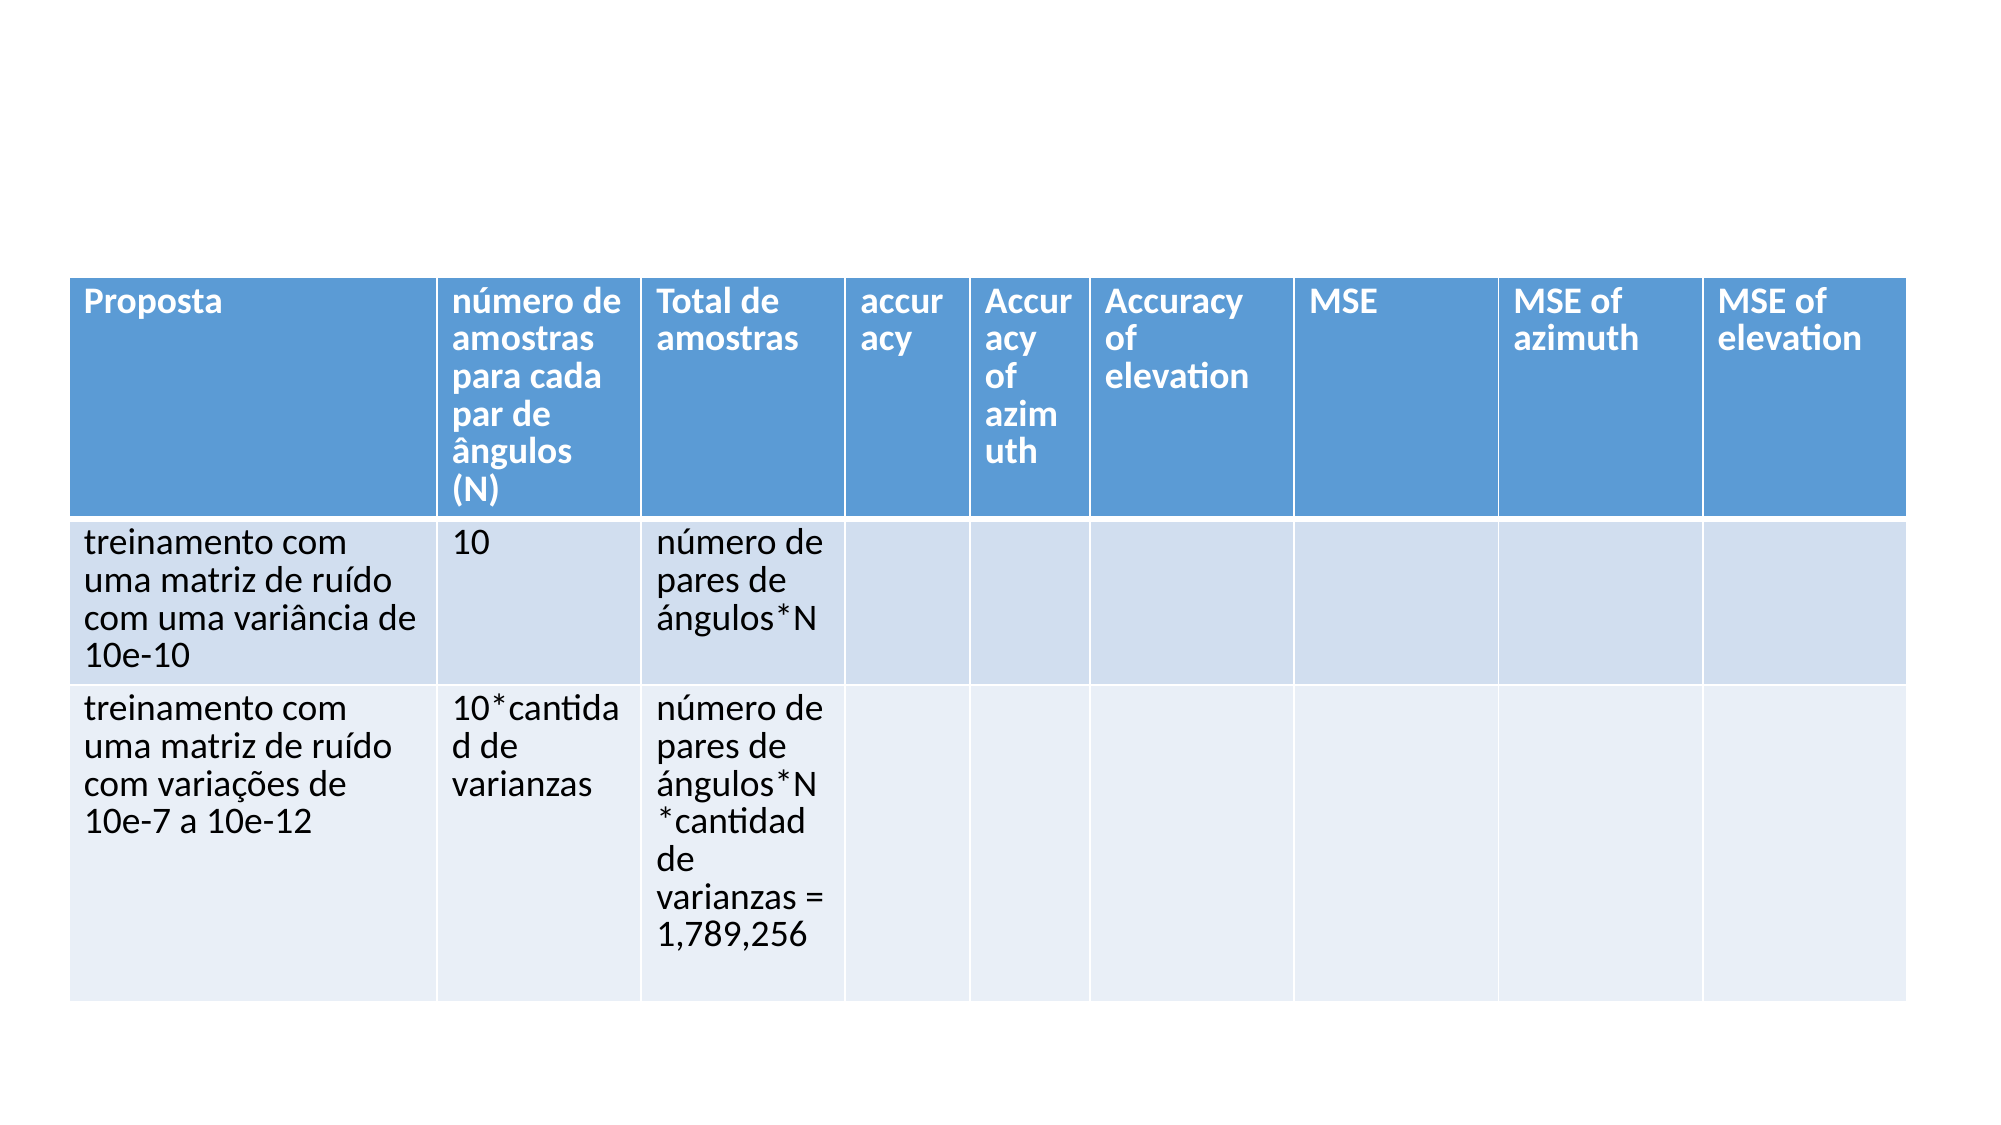

#
| Proposta | número de amostras para cada par de ângulos (N) | Total de amostras | accuracy | Accuracy of azimuth | Accuracy of elevation | MSE | MSE of azimuth | MSE of elevation |
| --- | --- | --- | --- | --- | --- | --- | --- | --- |
| treinamento com uma matriz de ruído com uma variância de 10e-10 | 10 | número de pares de ángulos\*N |  |  |  |  |  |  |
| treinamento com uma matriz de ruído com variações de 10e-7 a 10e-12 | 10\*cantidad de varianzas | número de pares de ángulos\*N\*cantidad de varianzas = 1,789,256 |  |  |  |  |  |  |